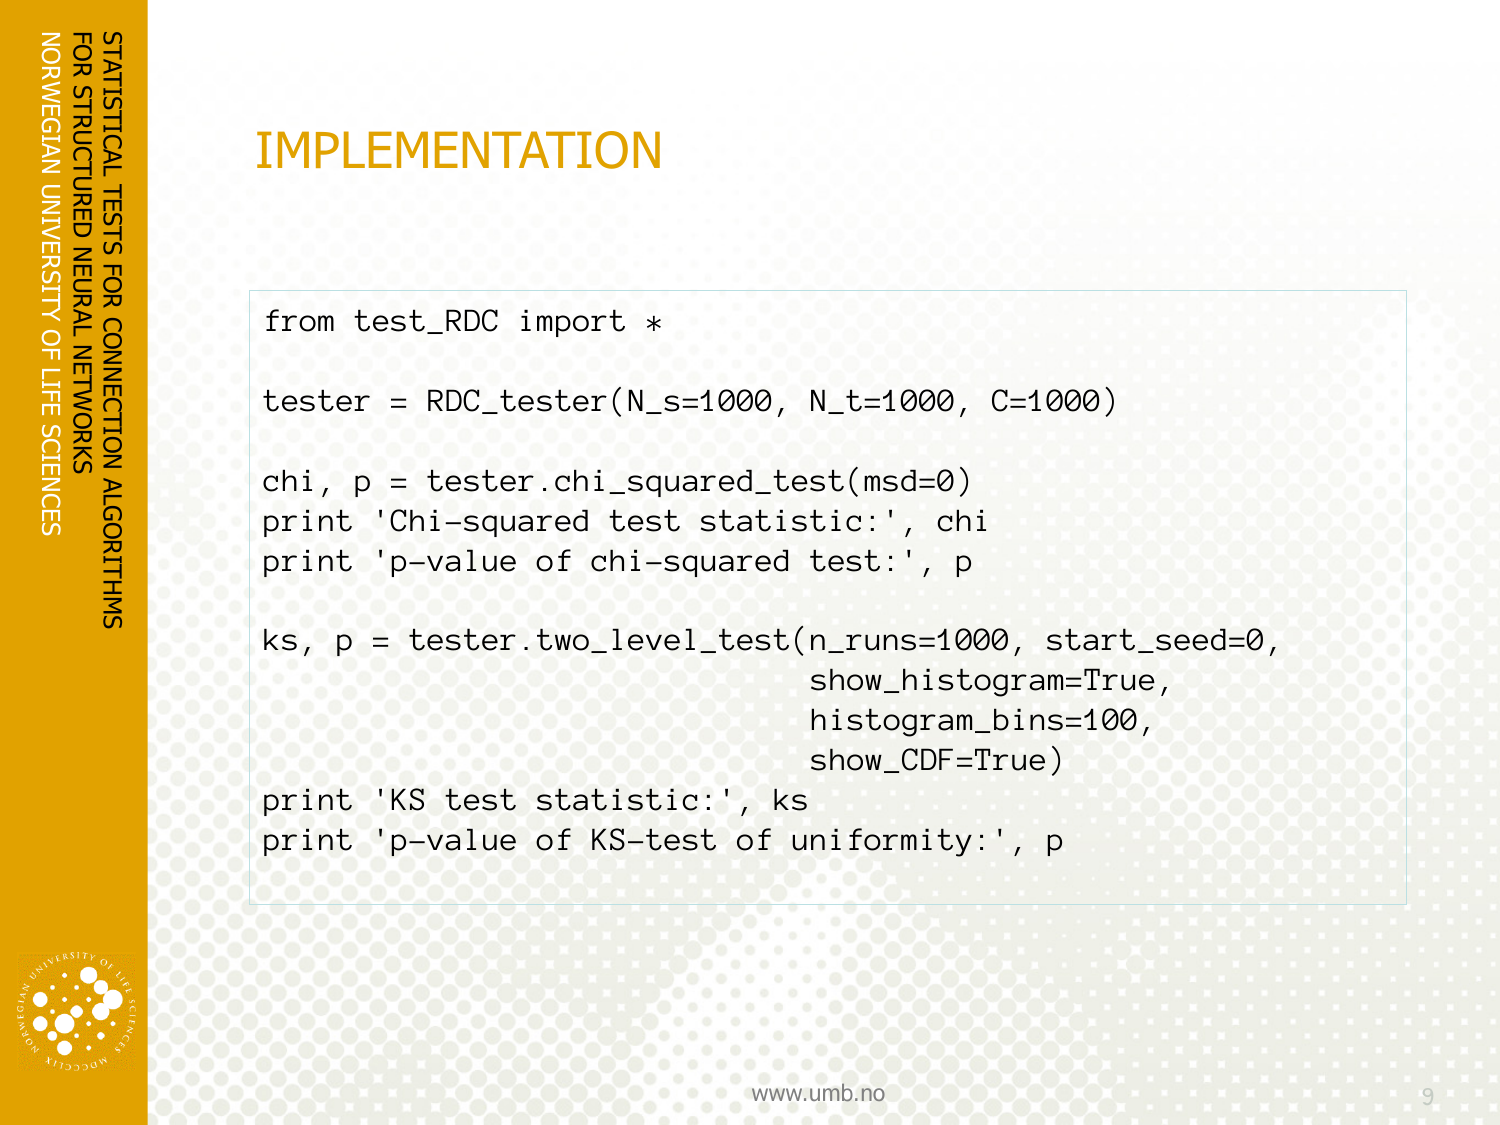

# IMPLEMENTATION

from test_RDC import *

tester = RDC_tester(N_s=1000, N_t=1000, C=1000)

chi, p = tester.chi_squared_test(msd=0)
print 'Chi-squared test statistic:', chi
print 'p-value of chi-squared test:', p

ks, p = tester.two_level_test(n_runs=1000, start_seed=0,
                              show_histogram=True,
                              histogram_bins=100,
                              show_CDF=True)
print 'KS test statistic:', ks
print 'p-value of KS-test of uniformity:', p

STATISTICAL TESTS FOR CONNECTION ALGORITHMS FOR STRUCTURED NEURAL NETWORKS
9